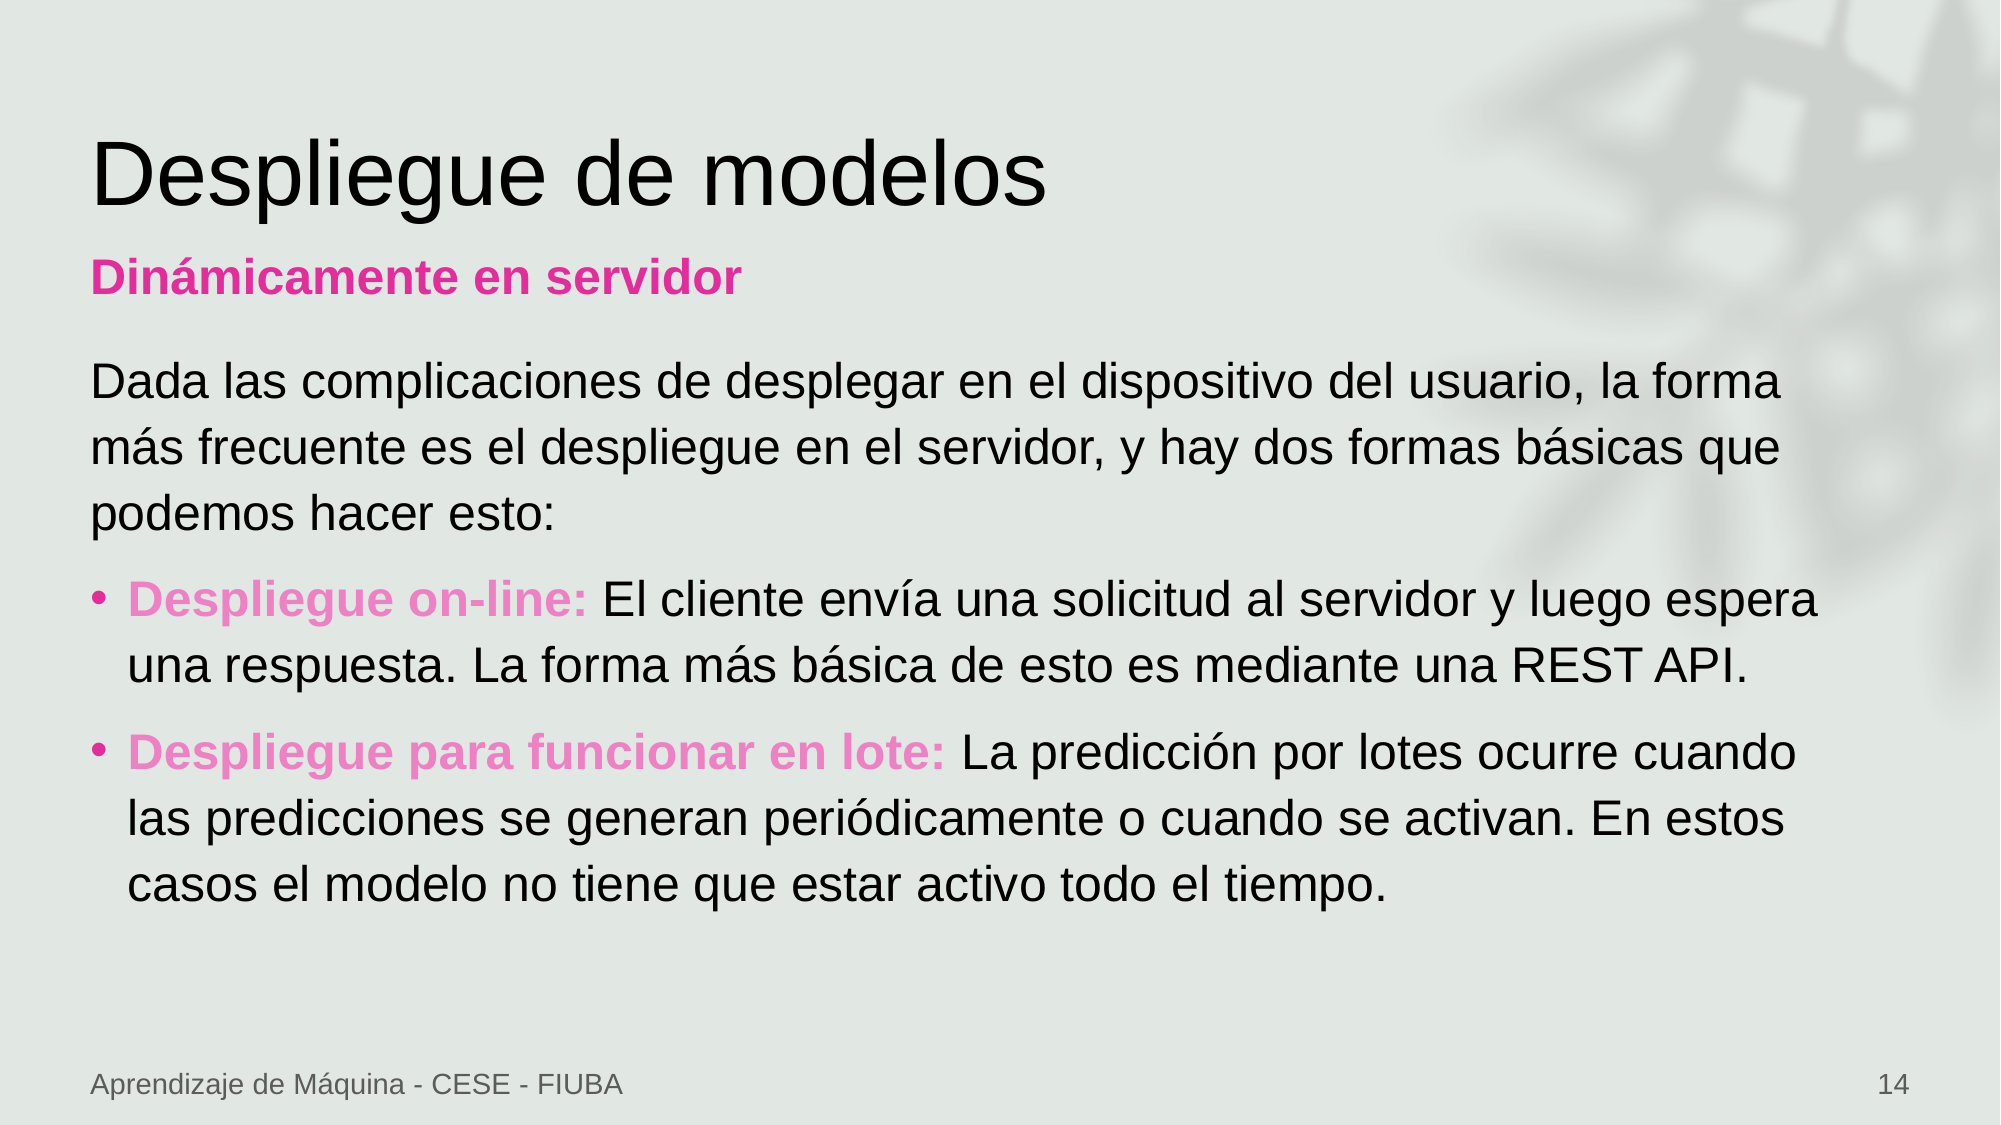

# Despliegue de modelos
Dinámicamente en servidor
Dada las complicaciones de desplegar en el dispositivo del usuario, la forma más frecuente es el despliegue en el servidor, y hay dos formas básicas que podemos hacer esto:
Despliegue on-line: El cliente envía una solicitud al servidor y luego espera una respuesta. La forma más básica de esto es mediante una REST API.
Despliegue para funcionar en lote: La predicción por lotes ocurre cuando las predicciones se generan periódicamente o cuando se activan. En estos casos el modelo no tiene que estar activo todo el tiempo.
Aprendizaje de Máquina - CESE - FIUBA
14